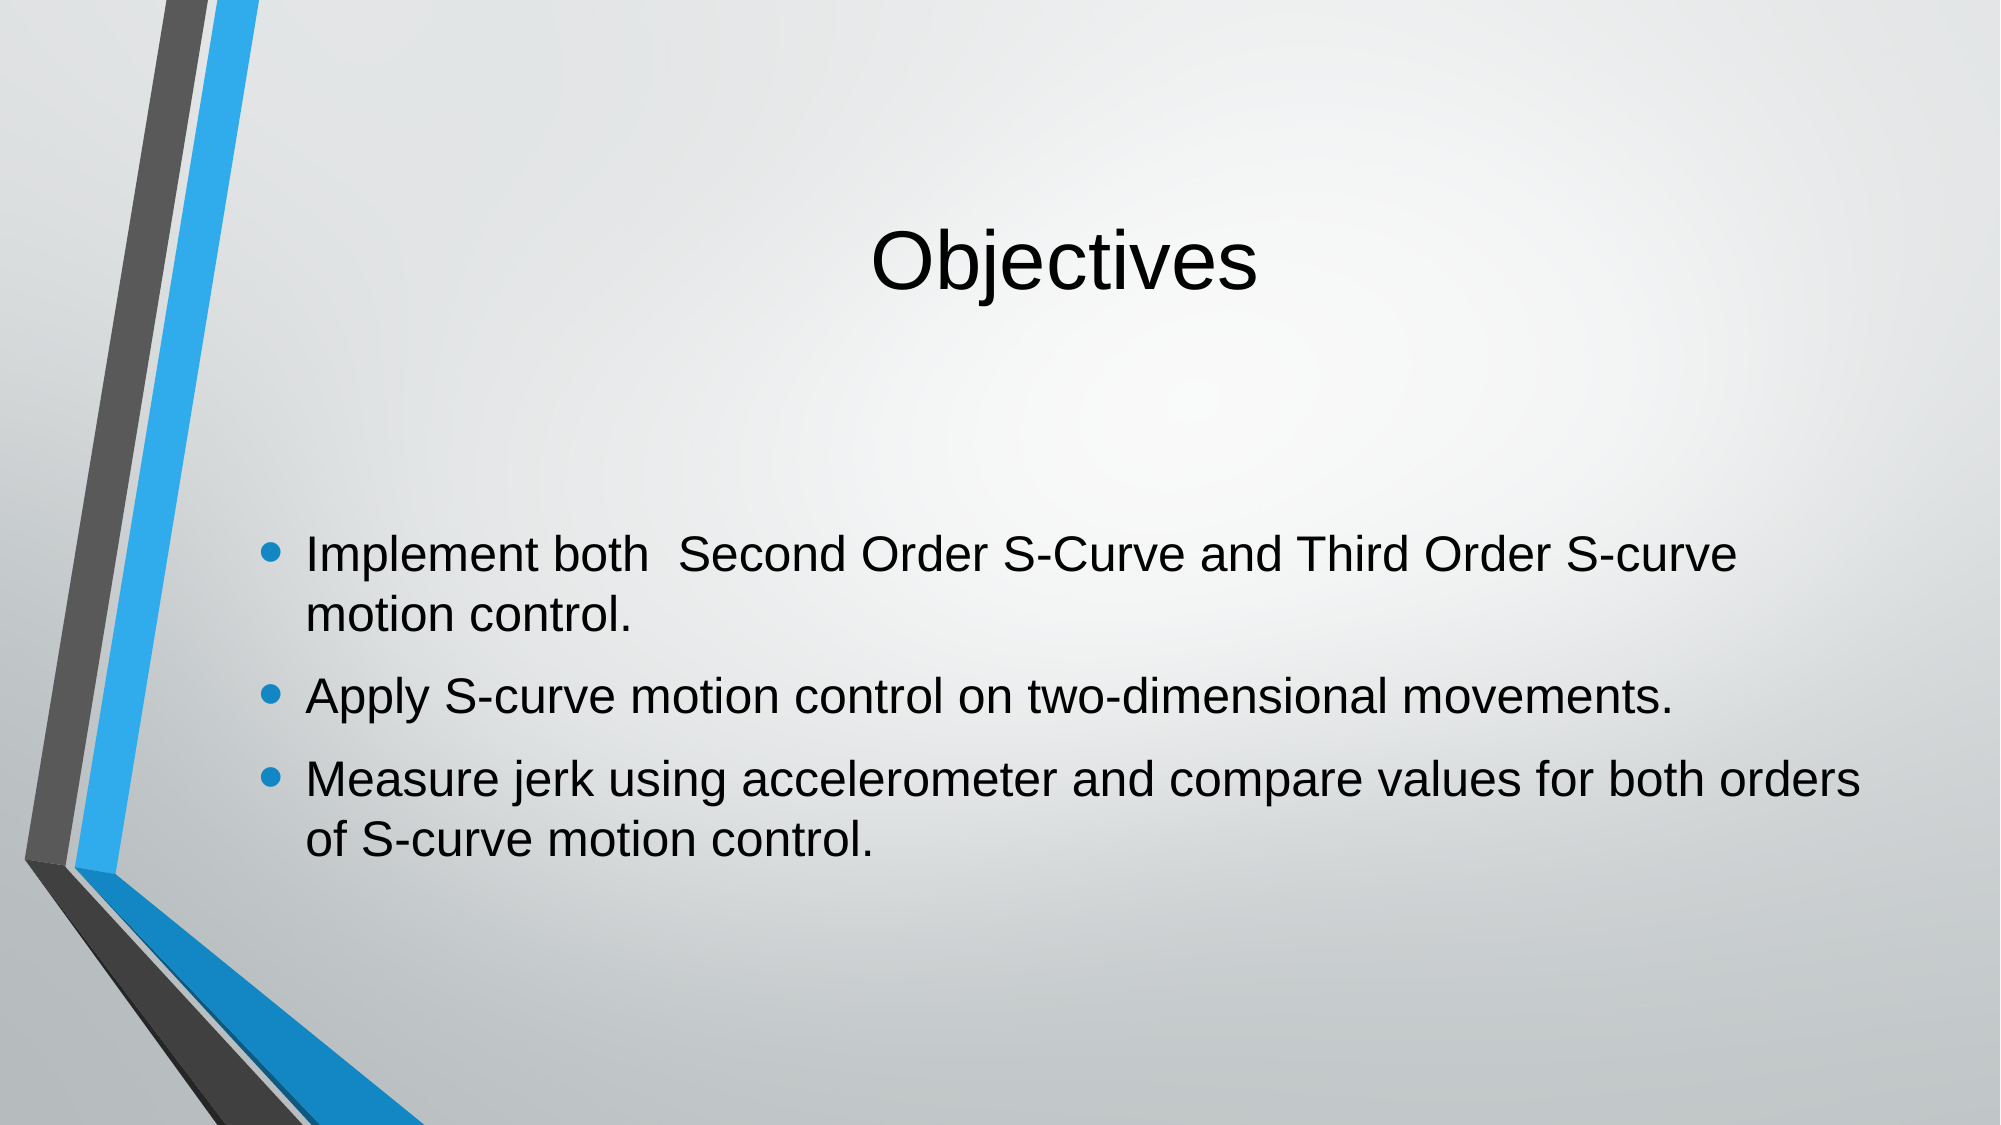

# Objectives
Implement both  Second Order S-Curve and Third Order S-curve motion control.
Apply S-curve motion control on two-dimensional movements.
Measure jerk using accelerometer and compare values for both orders of S-curve motion control.